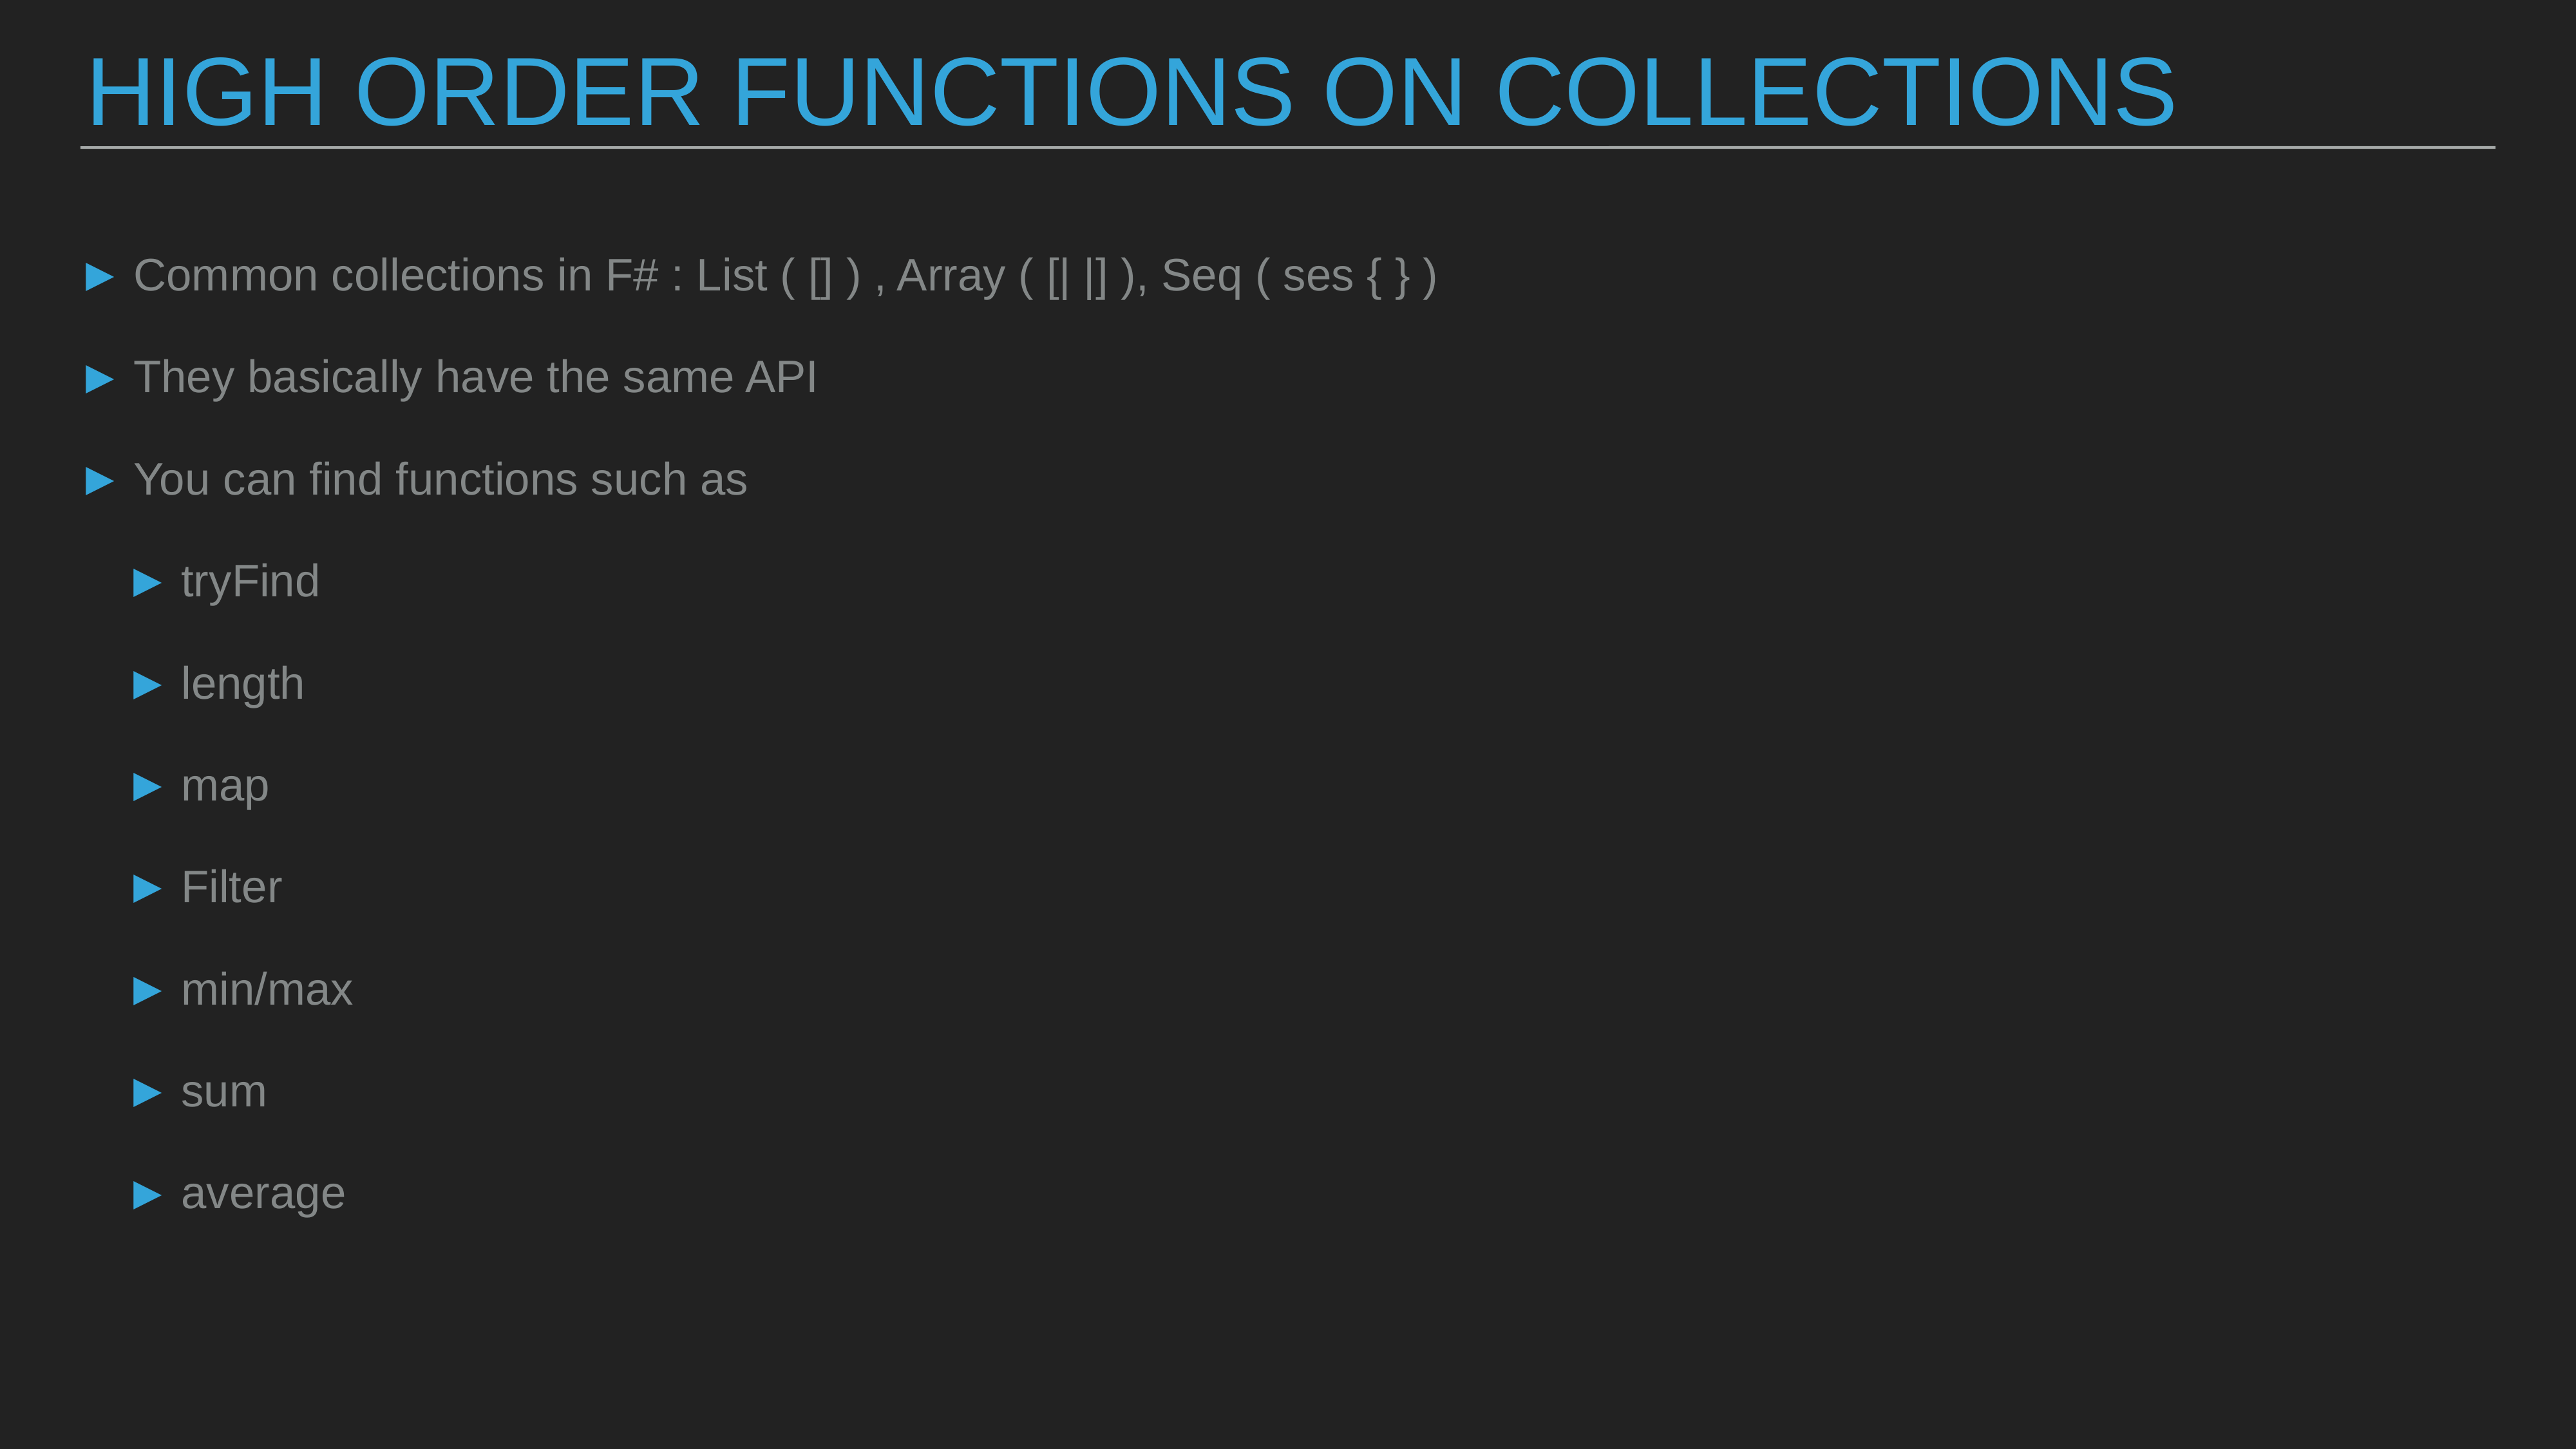

High order functions on collections
Common collections in F# : List ( [] ) , Array ( [| |] ), Seq ( ses { } )
They basically have the same API
You can find functions such as
tryFind
length
map
Filter
min/max
sum
average